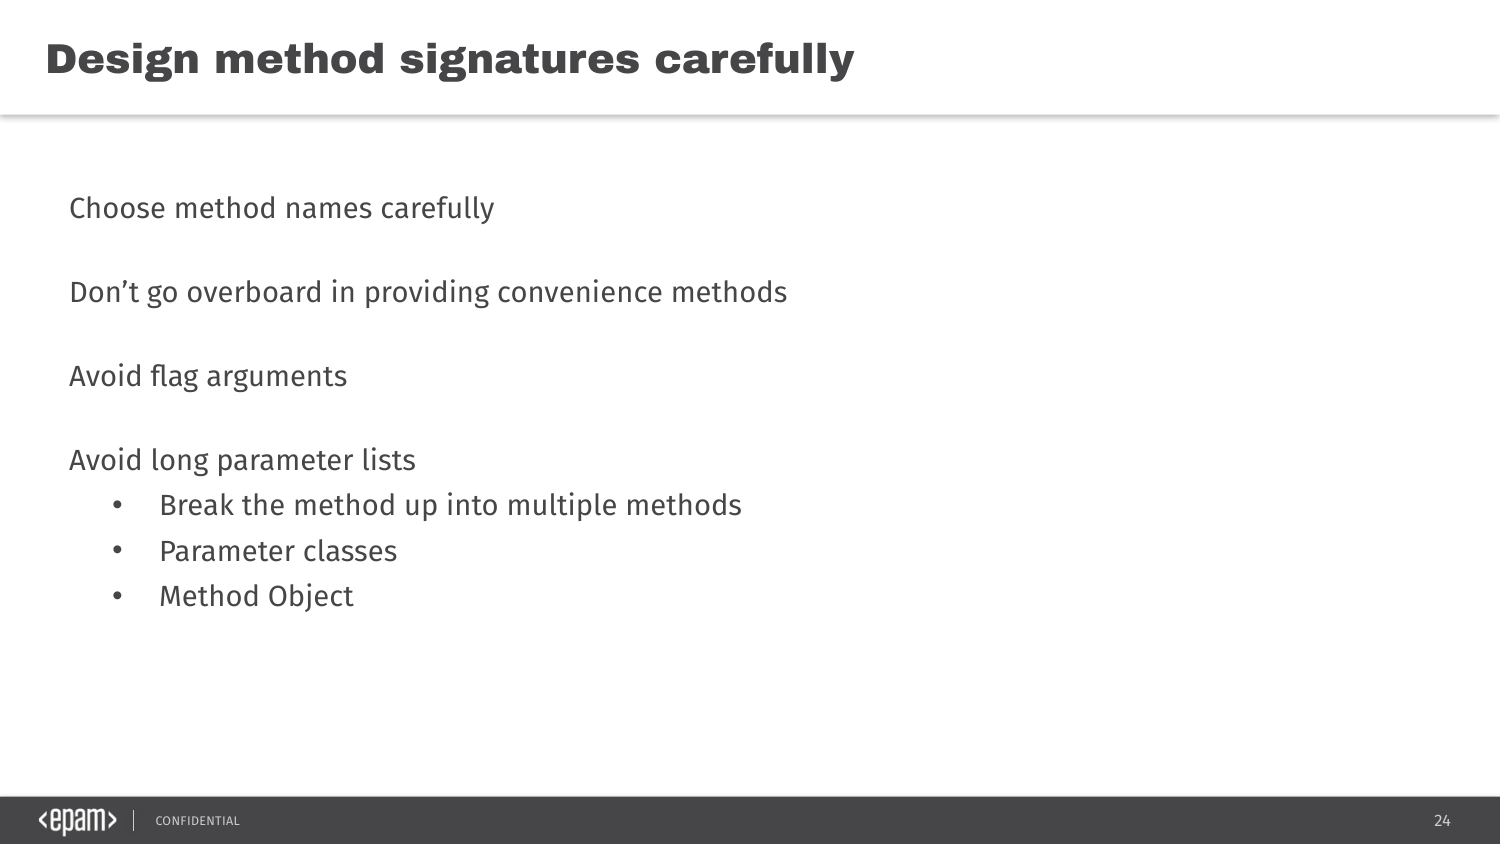

Design method signatures carefully
Choose method names carefully

Don’t go overboard in providing convenience methods

Avoid flag arguments

Avoid long parameter lists
Break the method up into multiple methods
Parameter classes
Method Object